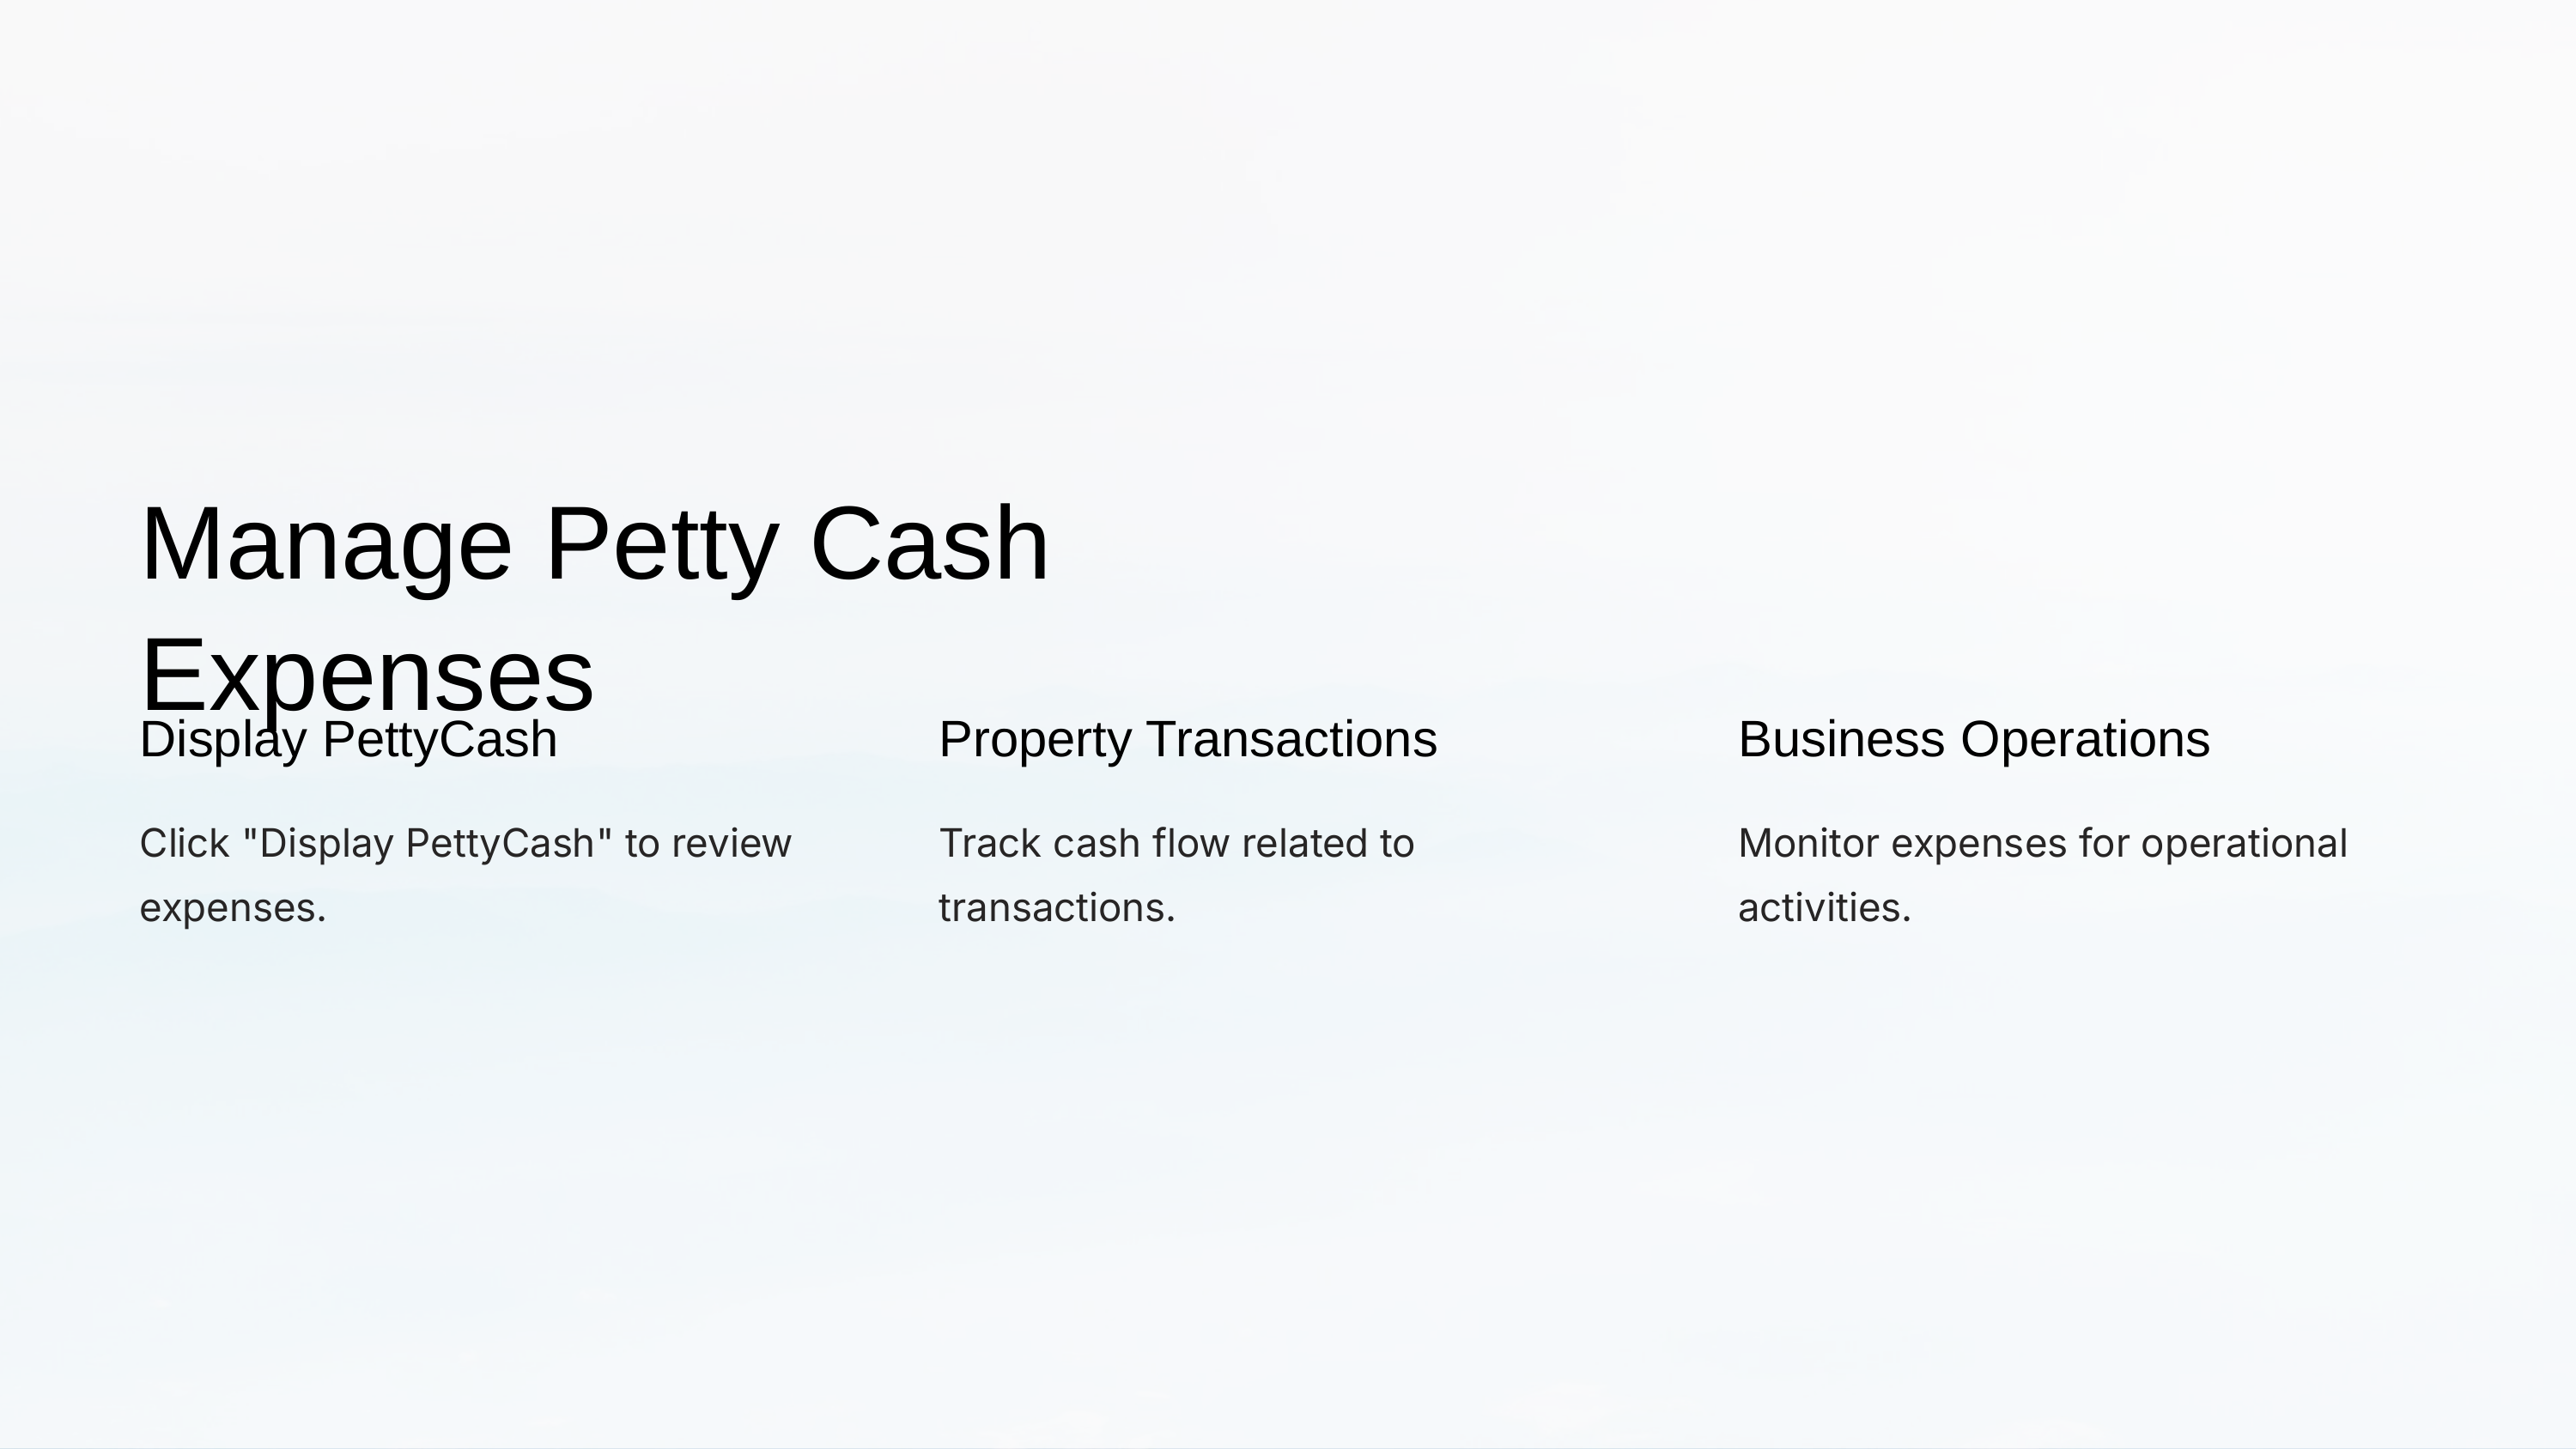

Manage Petty Cash Expenses

Display PettyCash

Property Transactions

Business Operations

Click "Display PettyCash" to review expenses.

Track cash flow related to transactions.

Monitor expenses for operational activities.